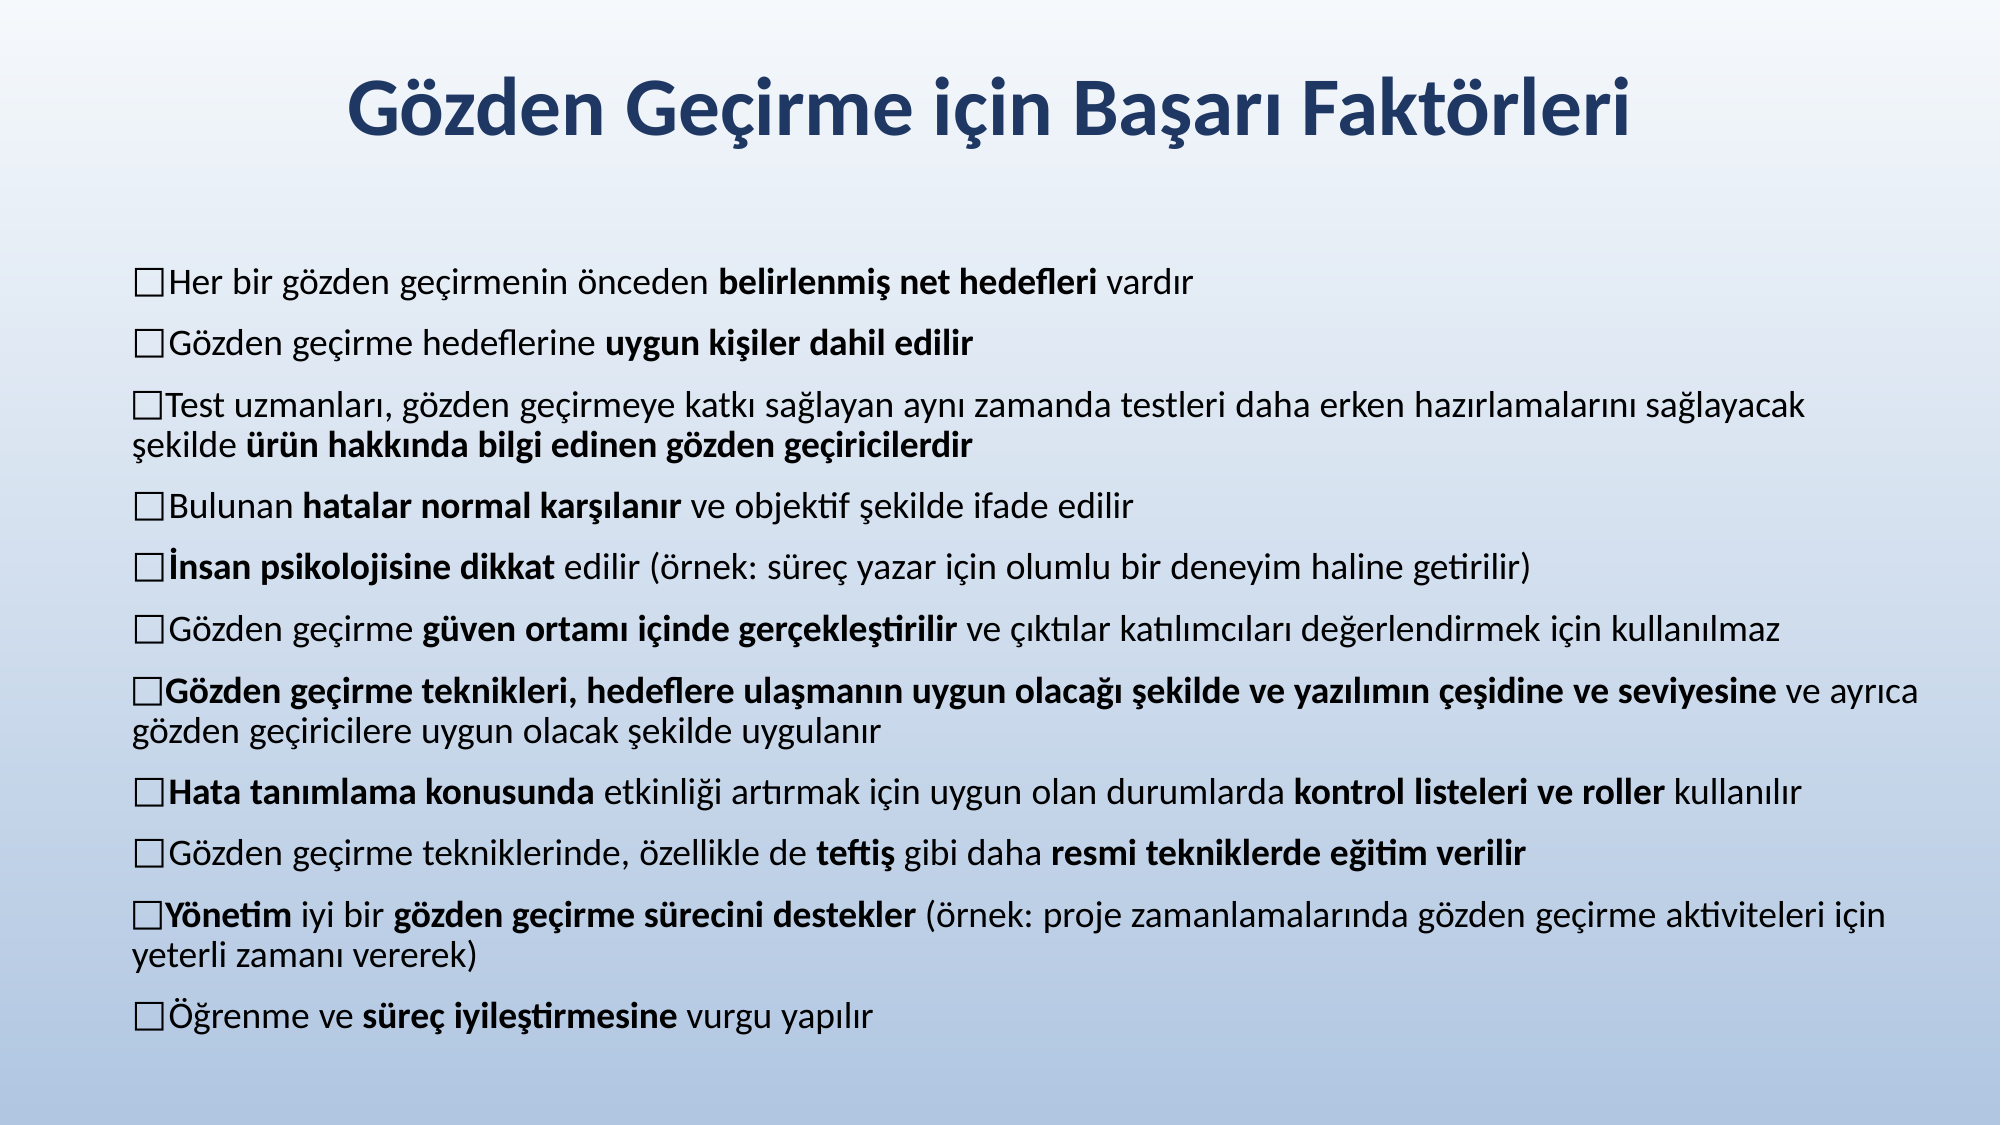

# Gözden Geçirme için Başarı Faktörleri
Her bir gözden geçirmenin önceden belirlenmiş net hedefleri vardır
Gözden geçirme hedeflerine uygun kişiler dahil edilir
Test uzmanları, gözden geçirmeye katkı sağlayan aynı zamanda testleri daha erken hazırlamalarını sağlayacak  şekilde ürün hakkında bilgi edinen gözden geçiricilerdir
Bulunan hatalar normal karşılanır ve objektif şekilde ifade edilir
İnsan psikolojisine dikkat edilir (örnek: süreç yazar için olumlu bir deneyim haline getirilir)
Gözden geçirme güven ortamı içinde gerçekleştirilir ve çıktılar katılımcıları değerlendirmek için kullanılmaz
Gözden geçirme teknikleri, hedeflere ulaşmanın uygun olacağı şekilde ve yazılımın çeşidine ve seviyesine ve ayrıca  gözden geçiricilere uygun olacak şekilde uygulanır
Hata tanımlama konusunda etkinliği artırmak için uygun olan durumlarda kontrol listeleri ve roller kullanılır
Gözden geçirme tekniklerinde, özellikle de teftiş gibi daha resmi tekniklerde eğitim verilir
Yönetim iyi bir gözden geçirme sürecini destekler (örnek: proje zamanlamalarında gözden geçirme aktiviteleri için  yeterli zamanı vererek)
Öğrenme ve süreç iyileştirmesine vurgu yapılır